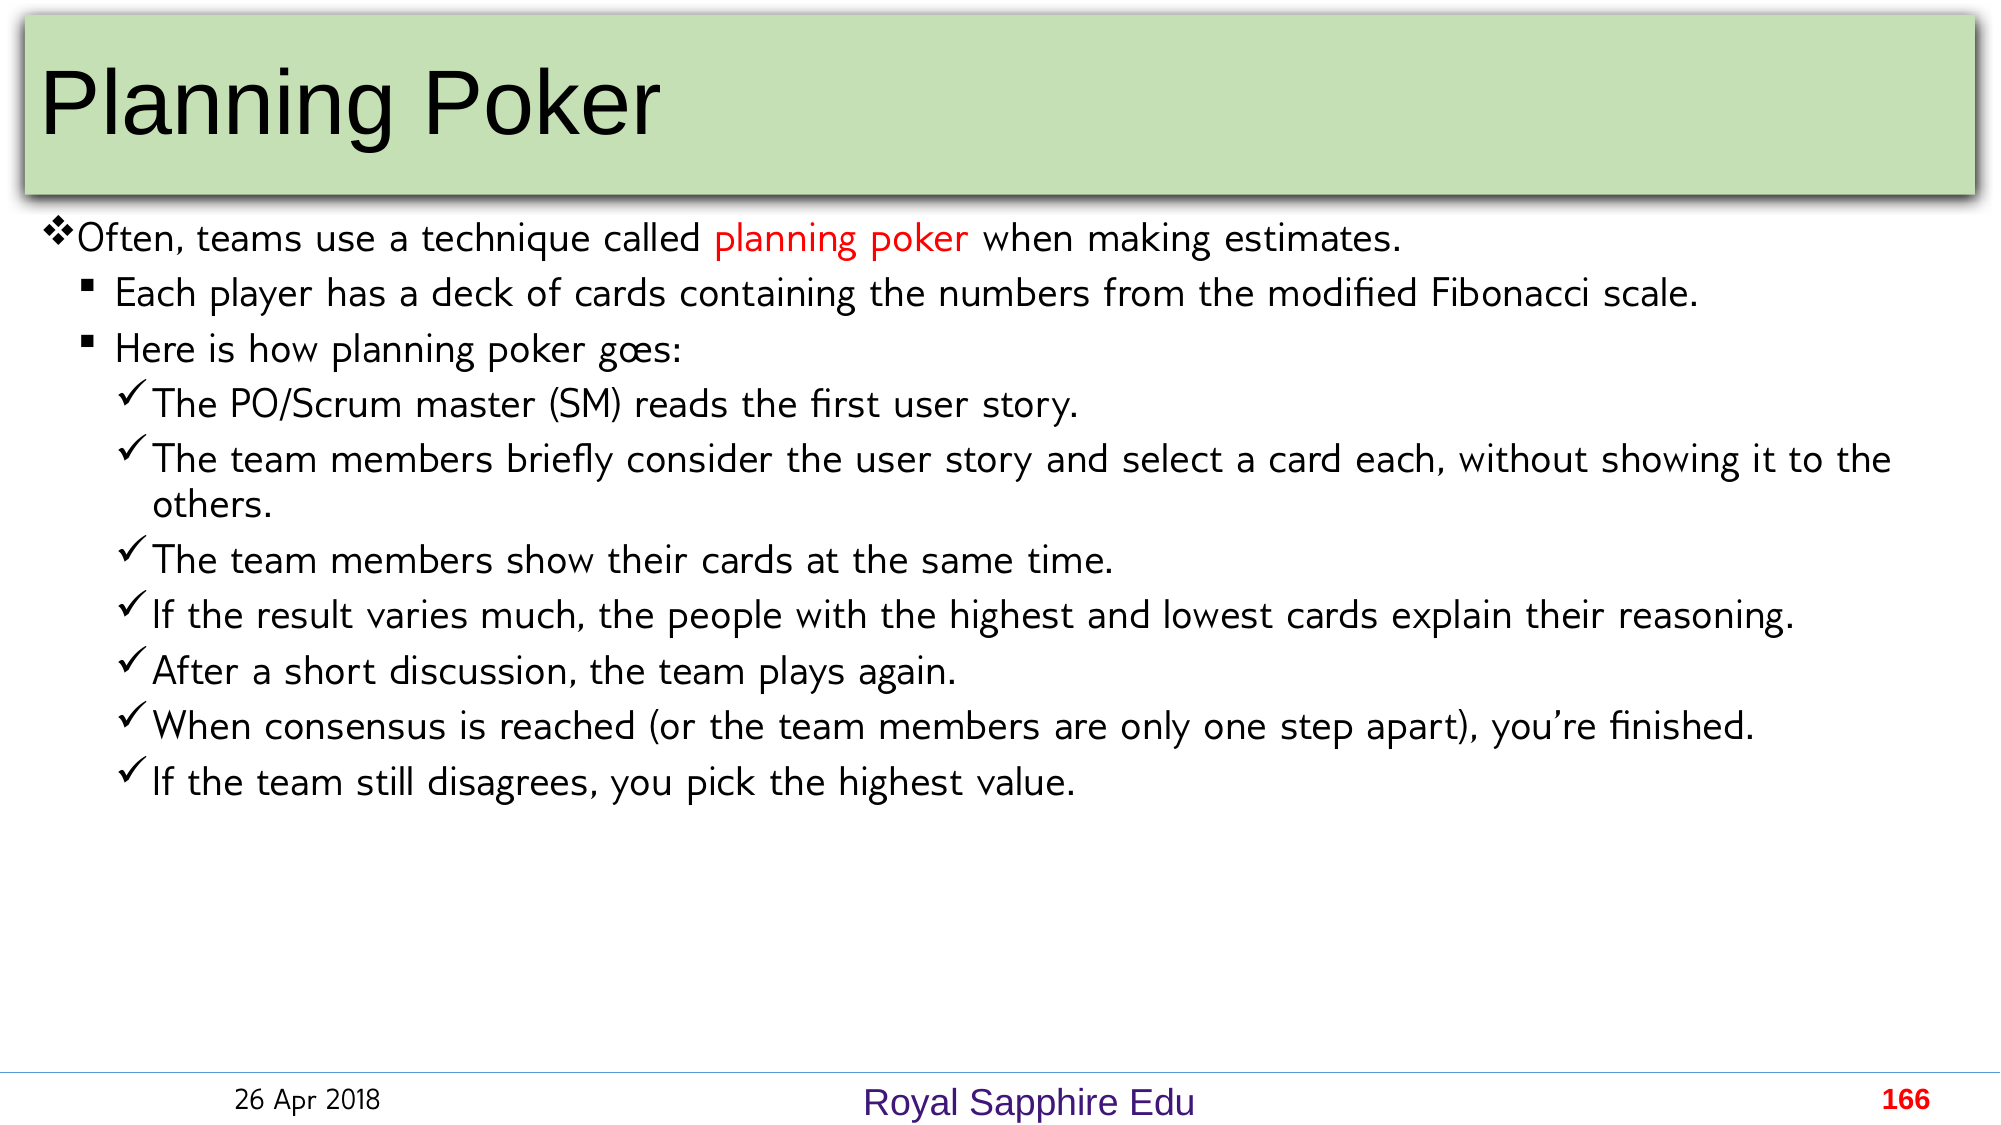

# Planning Poker
Often, teams use a technique called planning poker when making estimates.
Each player has a deck of cards containing the numbers from the modified Fibonacci scale.
Here is how planning poker goes:
The PO/Scrum master (SM) reads the first user story.
The team members briefly consider the user story and select a card each, without showing it to the others.
The team members show their cards at the same time.
If the result varies much, the people with the highest and lowest cards explain their reasoning.
After a short discussion, the team plays again.
When consensus is reached (or the team members are only one step apart), you’re finished.
If the team still disagrees, you pick the highest value.
26 Apr 2018
166